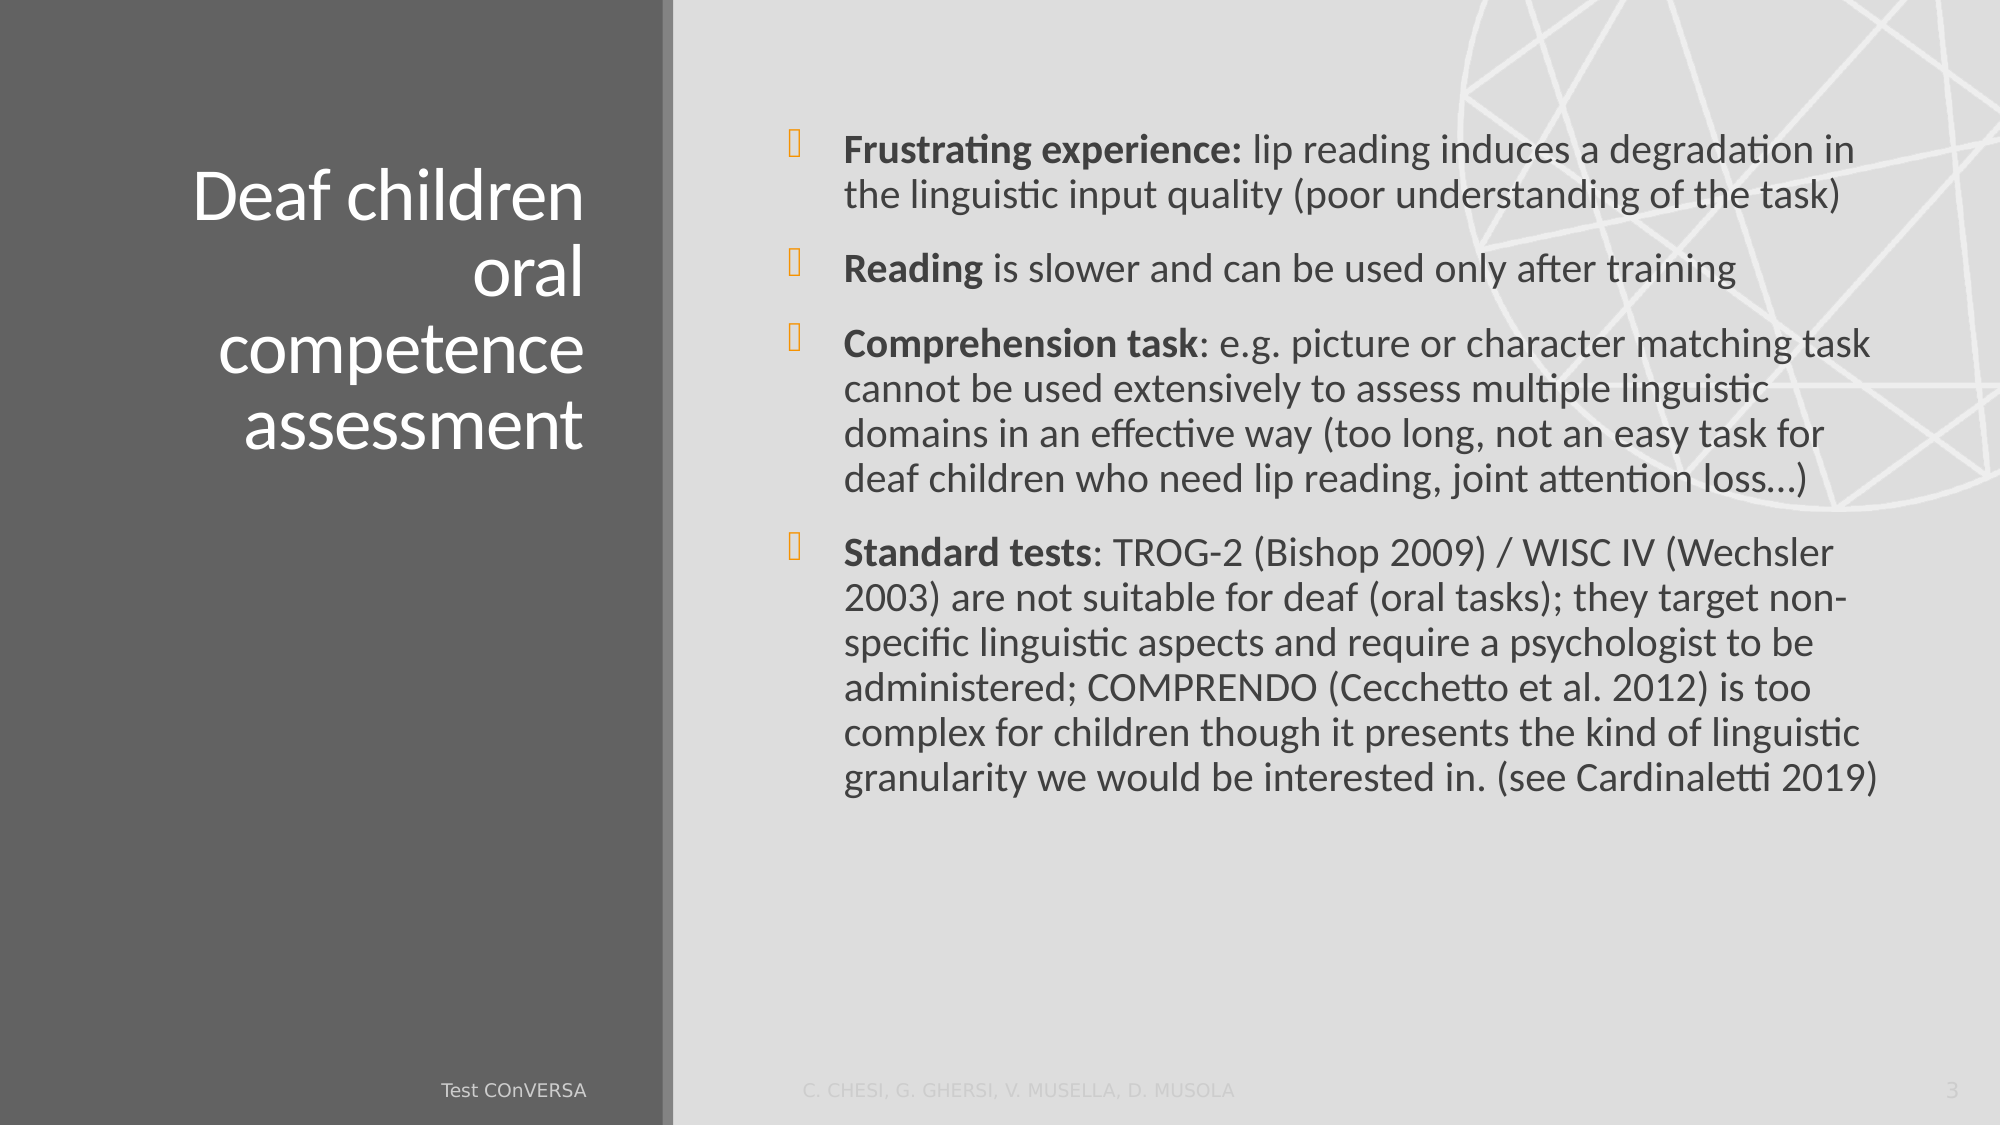

# Deaf children oral competence assessment
Frustrating experience: lip reading induces a degradation in the linguistic input quality (poor understanding of the task)
Reading is slower and can be used only after training
Comprehension task: e.g. picture or character matching task cannot be used extensively to assess multiple linguistic domains in an effective way (too long, not an easy task for deaf children who need lip reading, joint attention loss…)
Standard tests: TROG-2 (Bishop 2009) / WISC IV (Wechsler 2003) are not suitable for deaf (oral tasks); they target non-specific linguistic aspects and require a psychologist to be administered; COMPRENDO (Cecchetto et al. 2012) is too complex for children though it presents the kind of linguistic granularity we would be interested in. (see Cardinaletti 2019)

3
Test COnVERSA
C. Chesi, G. Ghersi, V. Musella, D. Musola